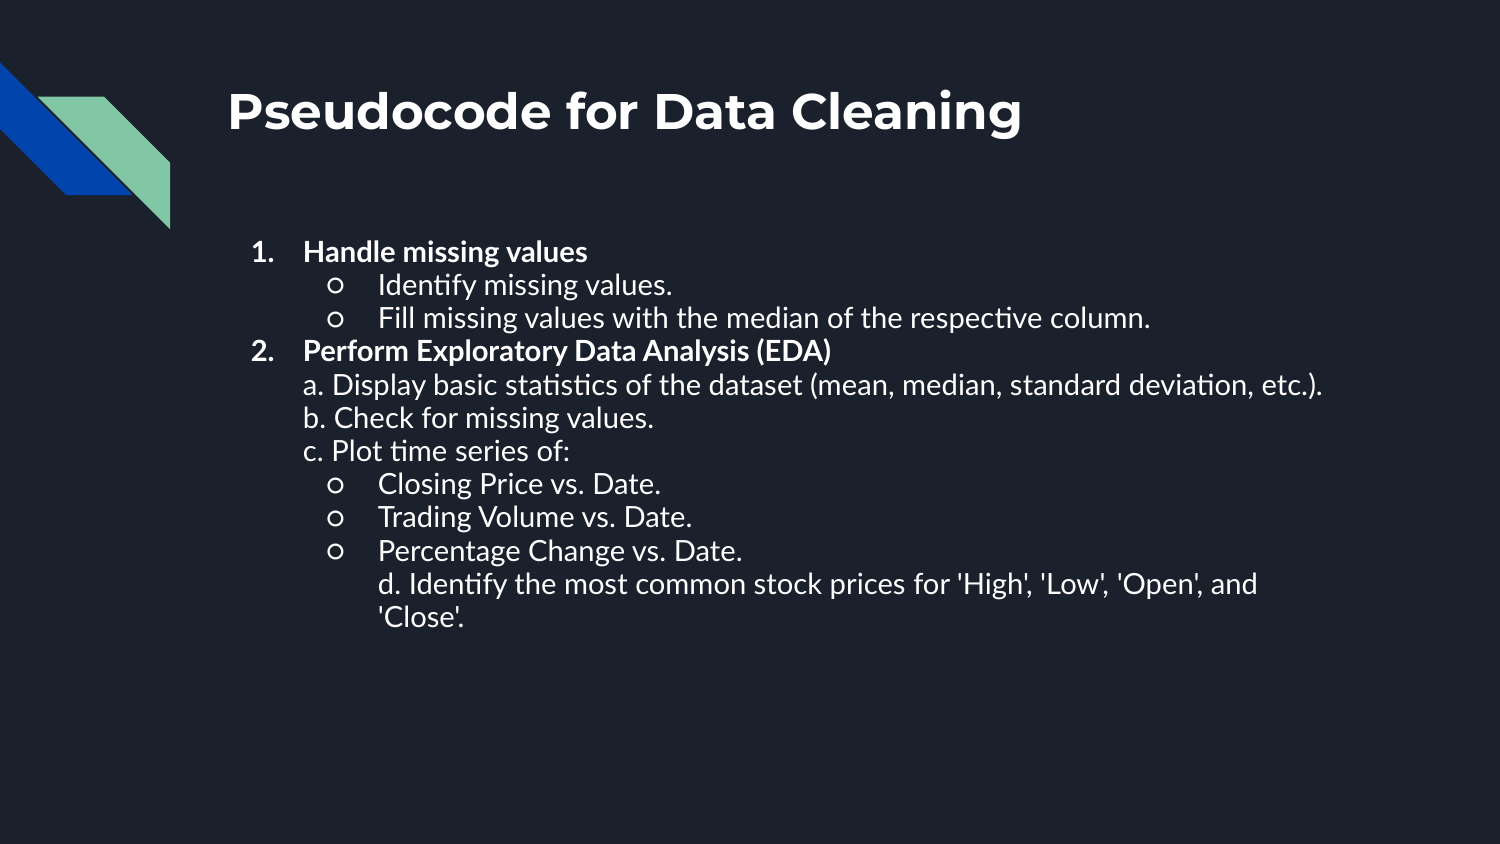

# Pseudocode for Data Cleaning

Handle missing values
Identify missing values.
Fill missing values with the median of the respective column.
Perform Exploratory Data Analysis (EDA)
a. Display basic statistics of the dataset (mean, median, standard deviation, etc.).
b. Check for missing values.
c. Plot time series of:
Closing Price vs. Date.
Trading Volume vs. Date.
Percentage Change vs. Date.
d. Identify the most common stock prices for 'High', 'Low', 'Open', and 'Close'.